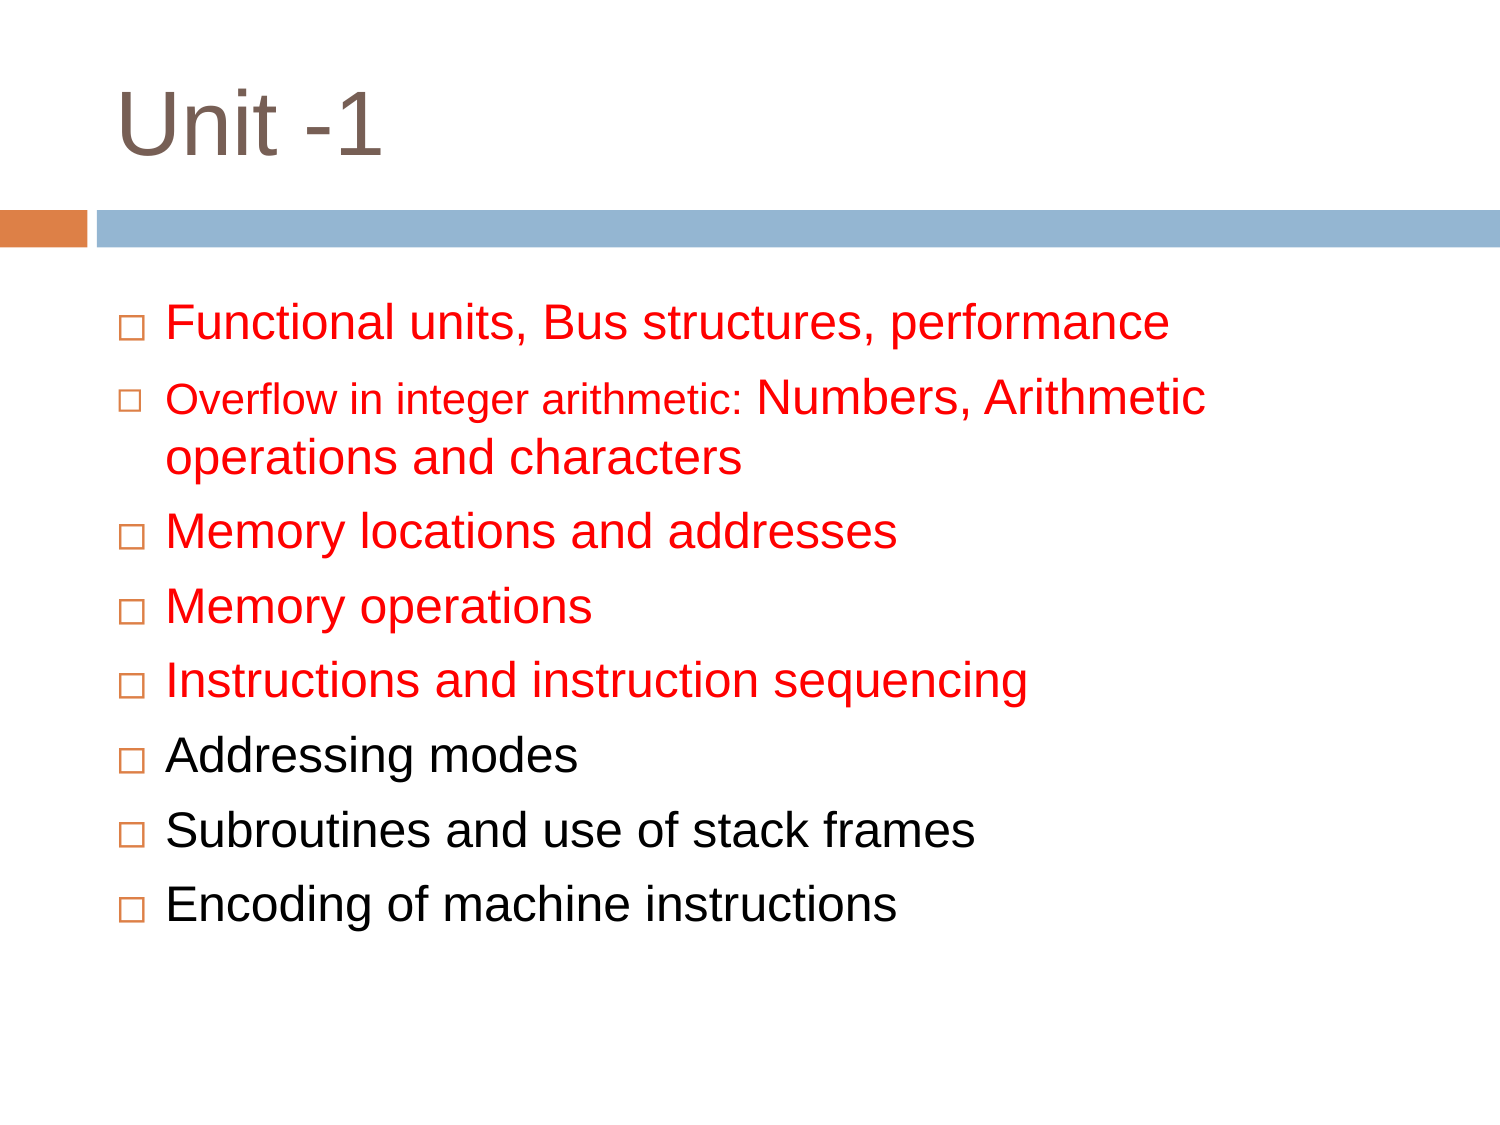

# Unit -1
Functional units, Bus structures, performance
Overflow in integer arithmetic: Numbers, Arithmetic operations and characters
Memory locations and addresses
Memory operations
Instructions and instruction sequencing
Addressing modes
Subroutines and use of stack frames
Encoding of machine instructions